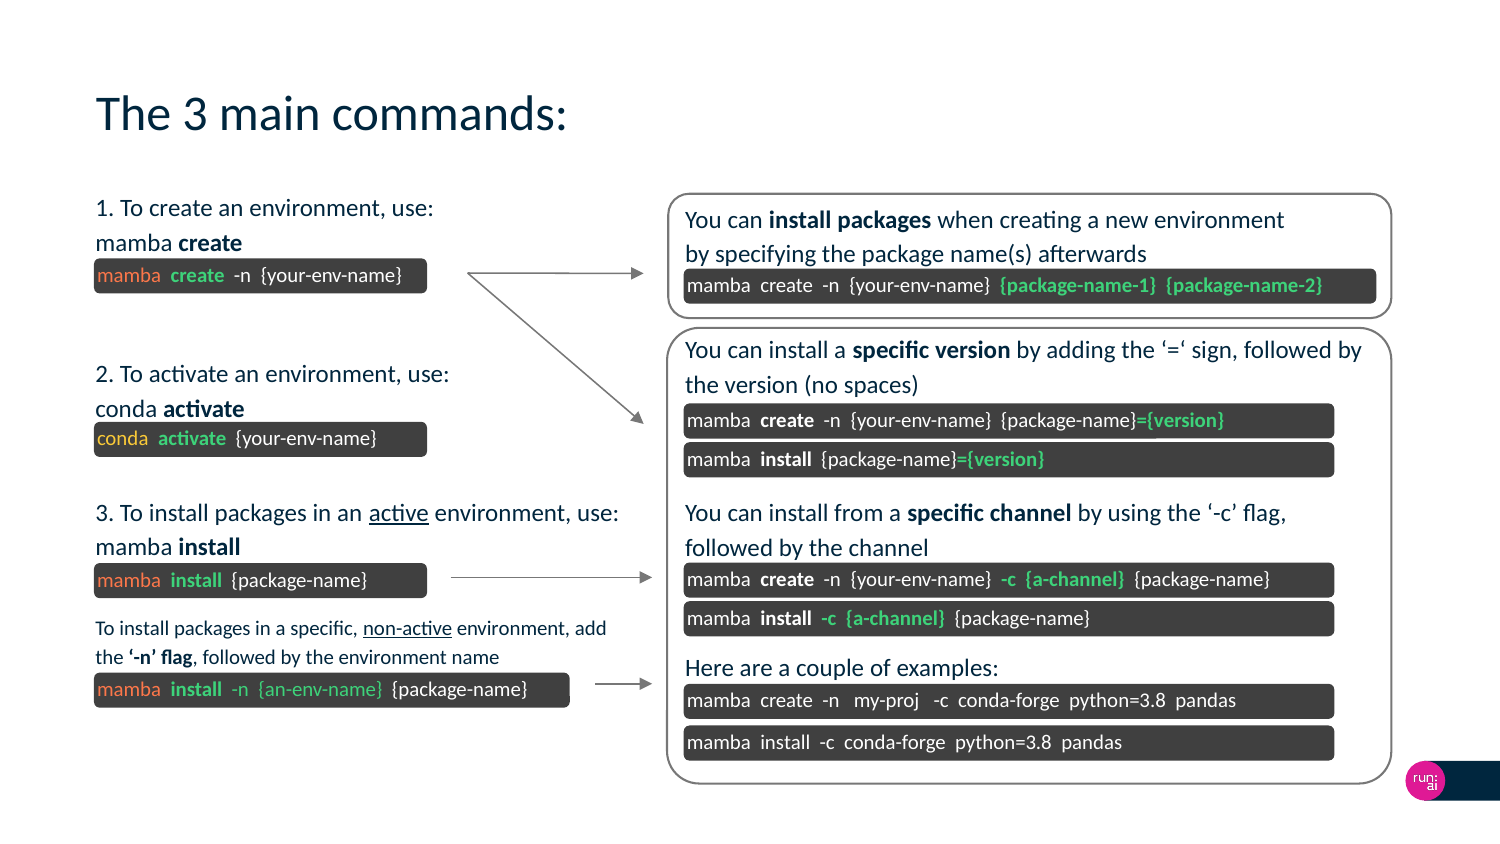

# The 3 main commands:
1. To create an environment, use:
mamba create
mamba  create  -n  {your-env-name}

You can install packages when creating a new environment by specifying the package name(s) afterwards
mamba  create  -n  {your-env-name}  {package-name-1}  {package-name-2}

You can install a specific version by adding the ‘=‘ sign, followed by the version (no spaces)
mamba  create  -n  {your-env-name}  {package-name}={version}
mamba  install  {package-name}={version}
You can install from a specific channel by using the ‘-c’ flag, followed by the channel
mamba  create  -n  {your-env-name}  -c  {a-channel}  {package-name}
mamba  install  -c  {a-channel}  {package-name}
Here are a couple of examples:
mamba  create  -n   my-proj   -c  conda-forge  python=3.8  pandas
mamba  install  -c  conda-forge  python=3.8  pandas
2. To activate an environment, use:
conda activate
conda  activate  {your-env-name}
3. To install packages in an active environment, use: mamba install
mamba  install  {package-name}
To install packages in a specific, non-active environment, add the ‘-n’ flag, followed by the environment name
mamba  install  -n  {an-env-name}  {package-name}